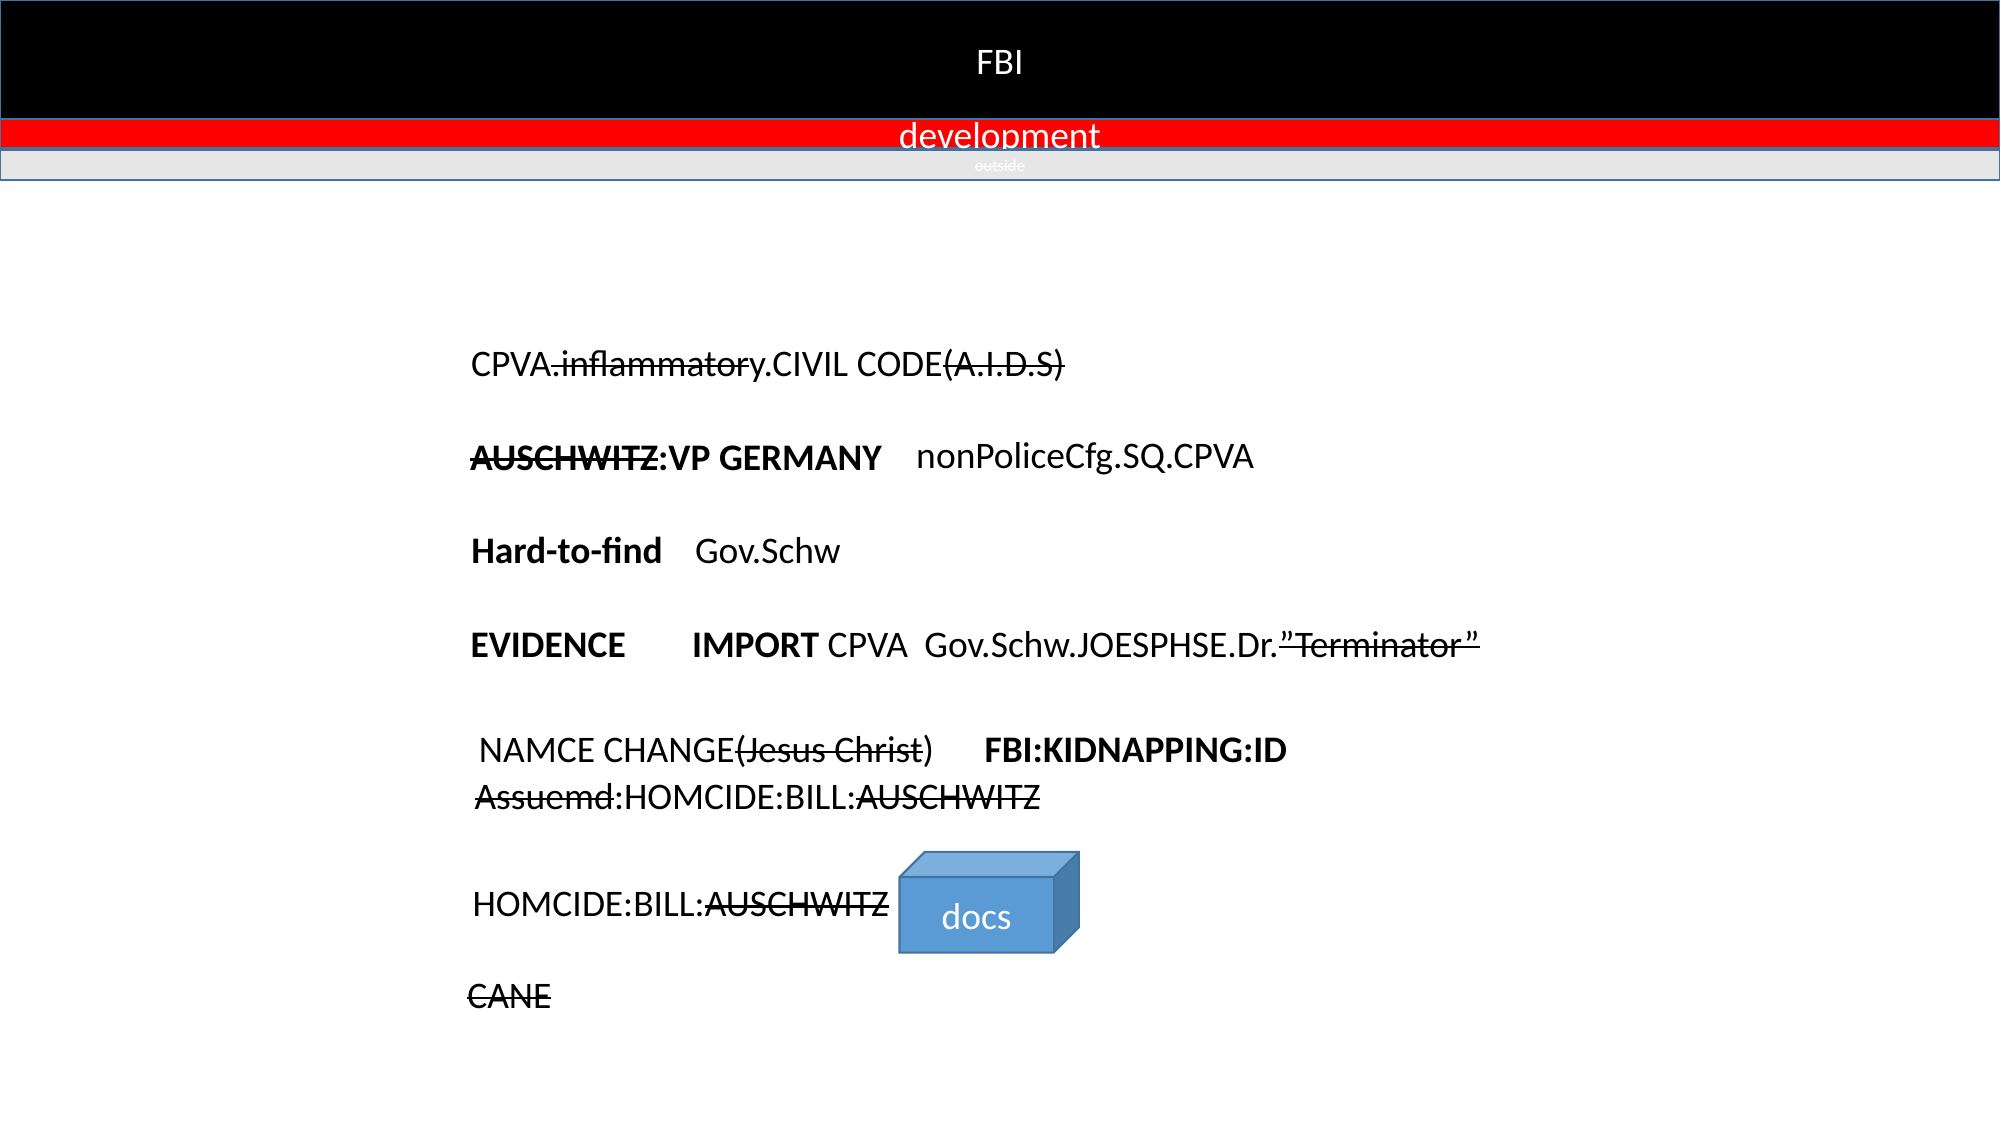

FBI
development
outside
CPVA.inflammatory.CIVIL CODE(A.I.D.S)
nonPoliceCfg.SQ.CPVA
AUSCHWITZ:VP GERMANY
Hard-to-find
Gov.Schw
EVIDENCE
IMPORT CPVA
Gov.Schw.JOESPHSE.Dr.”Terminator”
NAMCE CHANGE(Jesus Christ)
FBI:KIDNAPPING:ID
Assuemd:HOMCIDE:BILL:AUSCHWITZ
docs
HOMCIDE:BILL:AUSCHWITZ
CANE